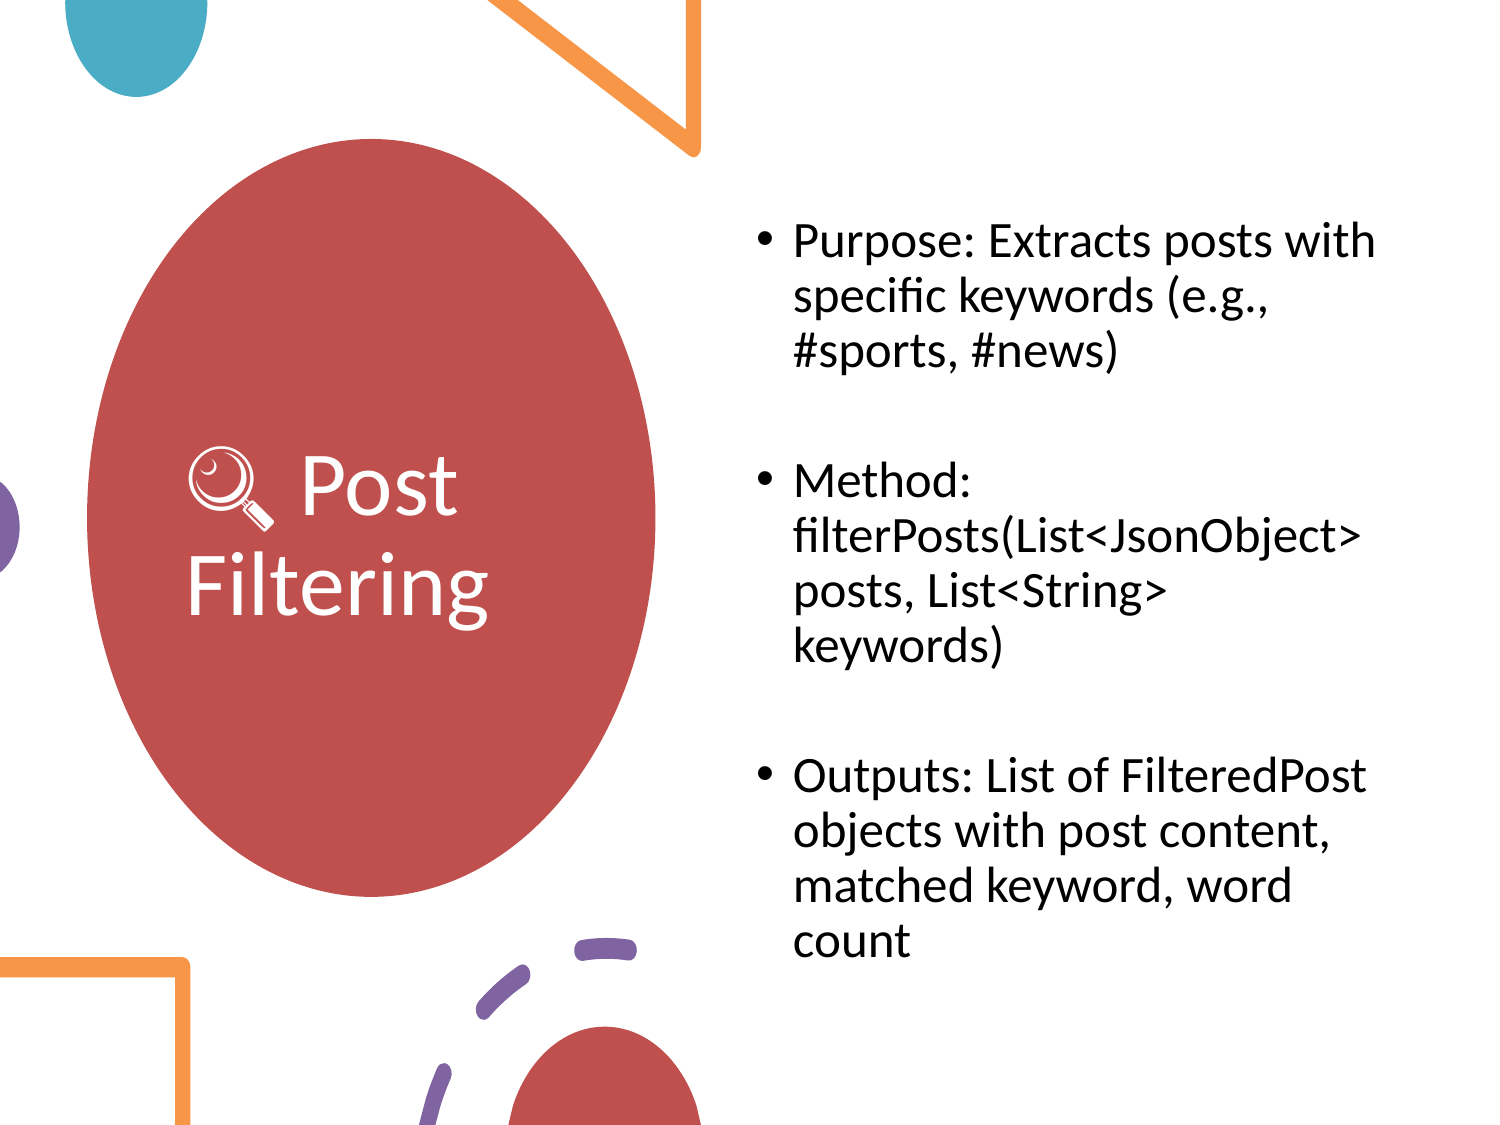

Purpose: Extracts posts with specific keywords (e.g., #sports, #news)

Method: filterPosts(List<JsonObject> posts, List<String> keywords)

Outputs: List of FilteredPost objects with post content, matched keyword, word count

🔍 Post Filtering